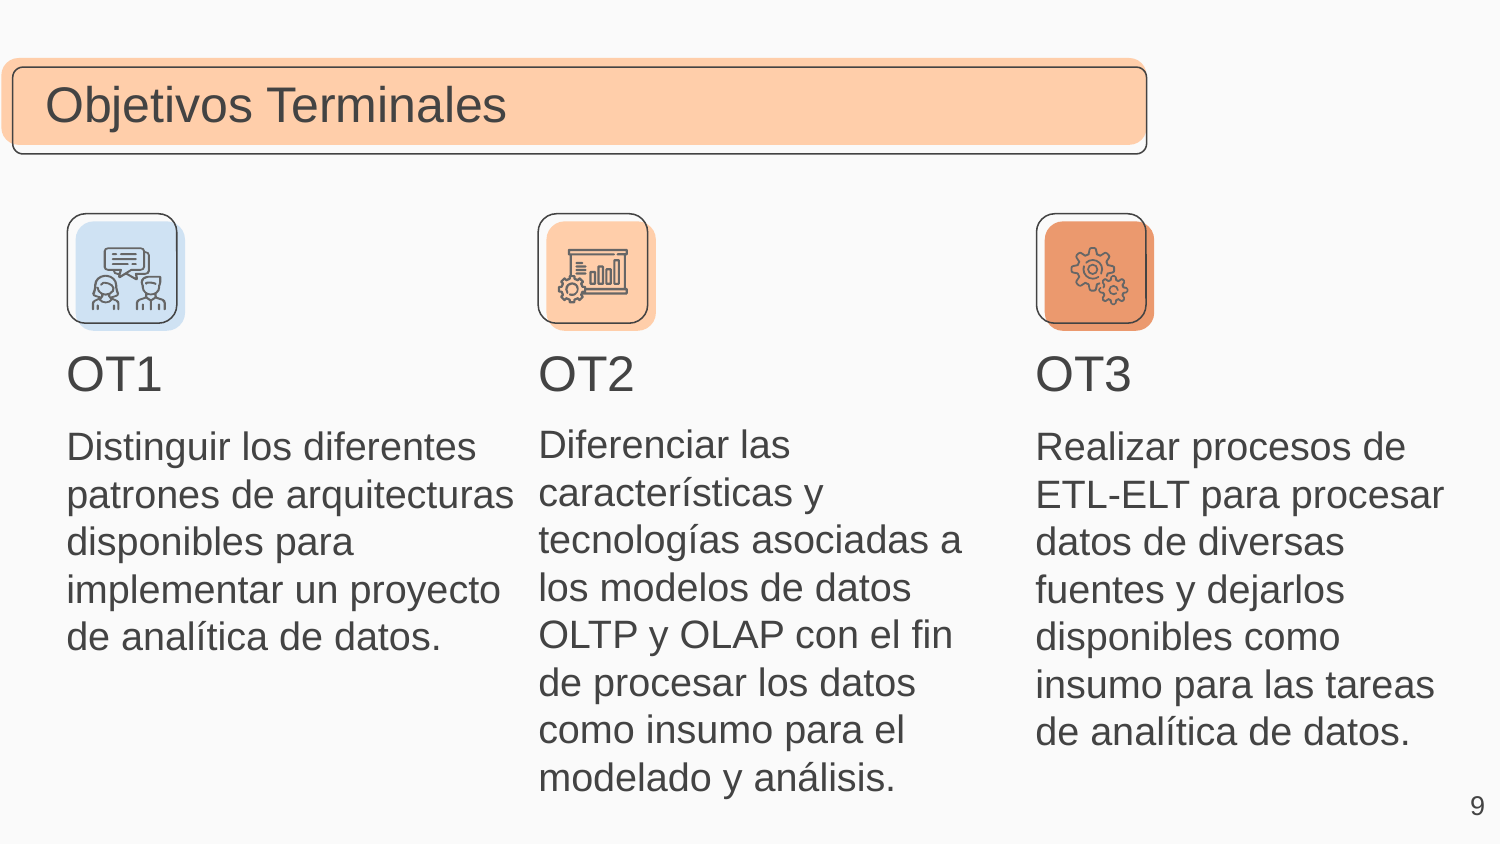

Objetivos Terminales

OT2
# OT1
OT3
Diferenciar las características y tecnologías asociadas a los modelos de datos OLTP y OLAP con el fin de procesar los datos como insumo para el modelado y análisis.

Distinguir los diferentes patrones de arquitecturas disponibles para implementar un proyecto de analítica de datos.
Realizar procesos de ETL-ELT para procesar datos de diversas fuentes y dejarlos disponibles como insumo para las tareas de analítica de datos.
9